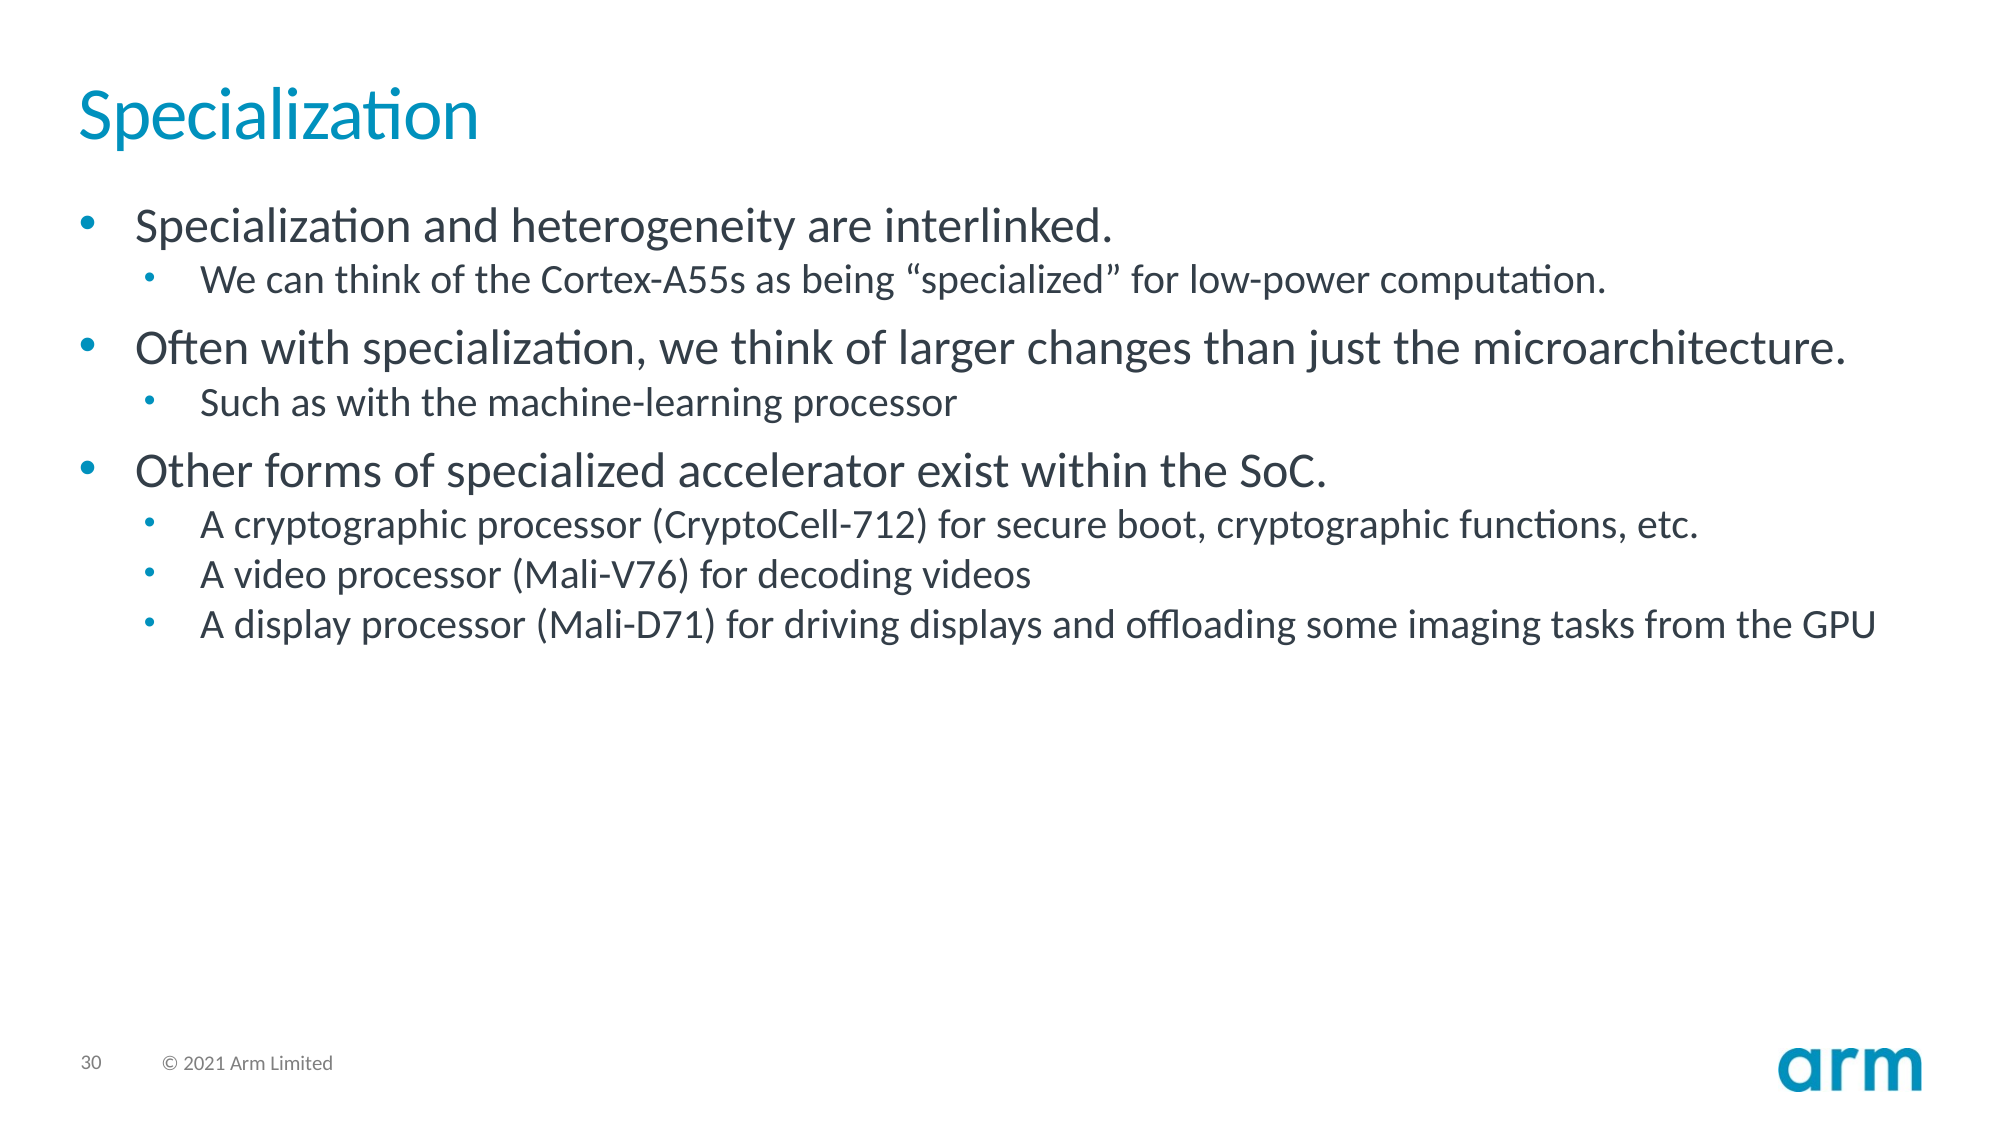

# Specialization
Specialization and heterogeneity are interlinked.
We can think of the Cortex-A55s as being “specialized” for low-power computation.
Often with specialization, we think of larger changes than just the microarchitecture.
Such as with the machine-learning processor
Other forms of specialized accelerator exist within the SoC.
A cryptographic processor (CryptoCell-712) for secure boot, cryptographic functions, etc.
A video processor (Mali-V76) for decoding videos
A display processor (Mali-D71) for driving displays and offloading some imaging tasks from the GPU